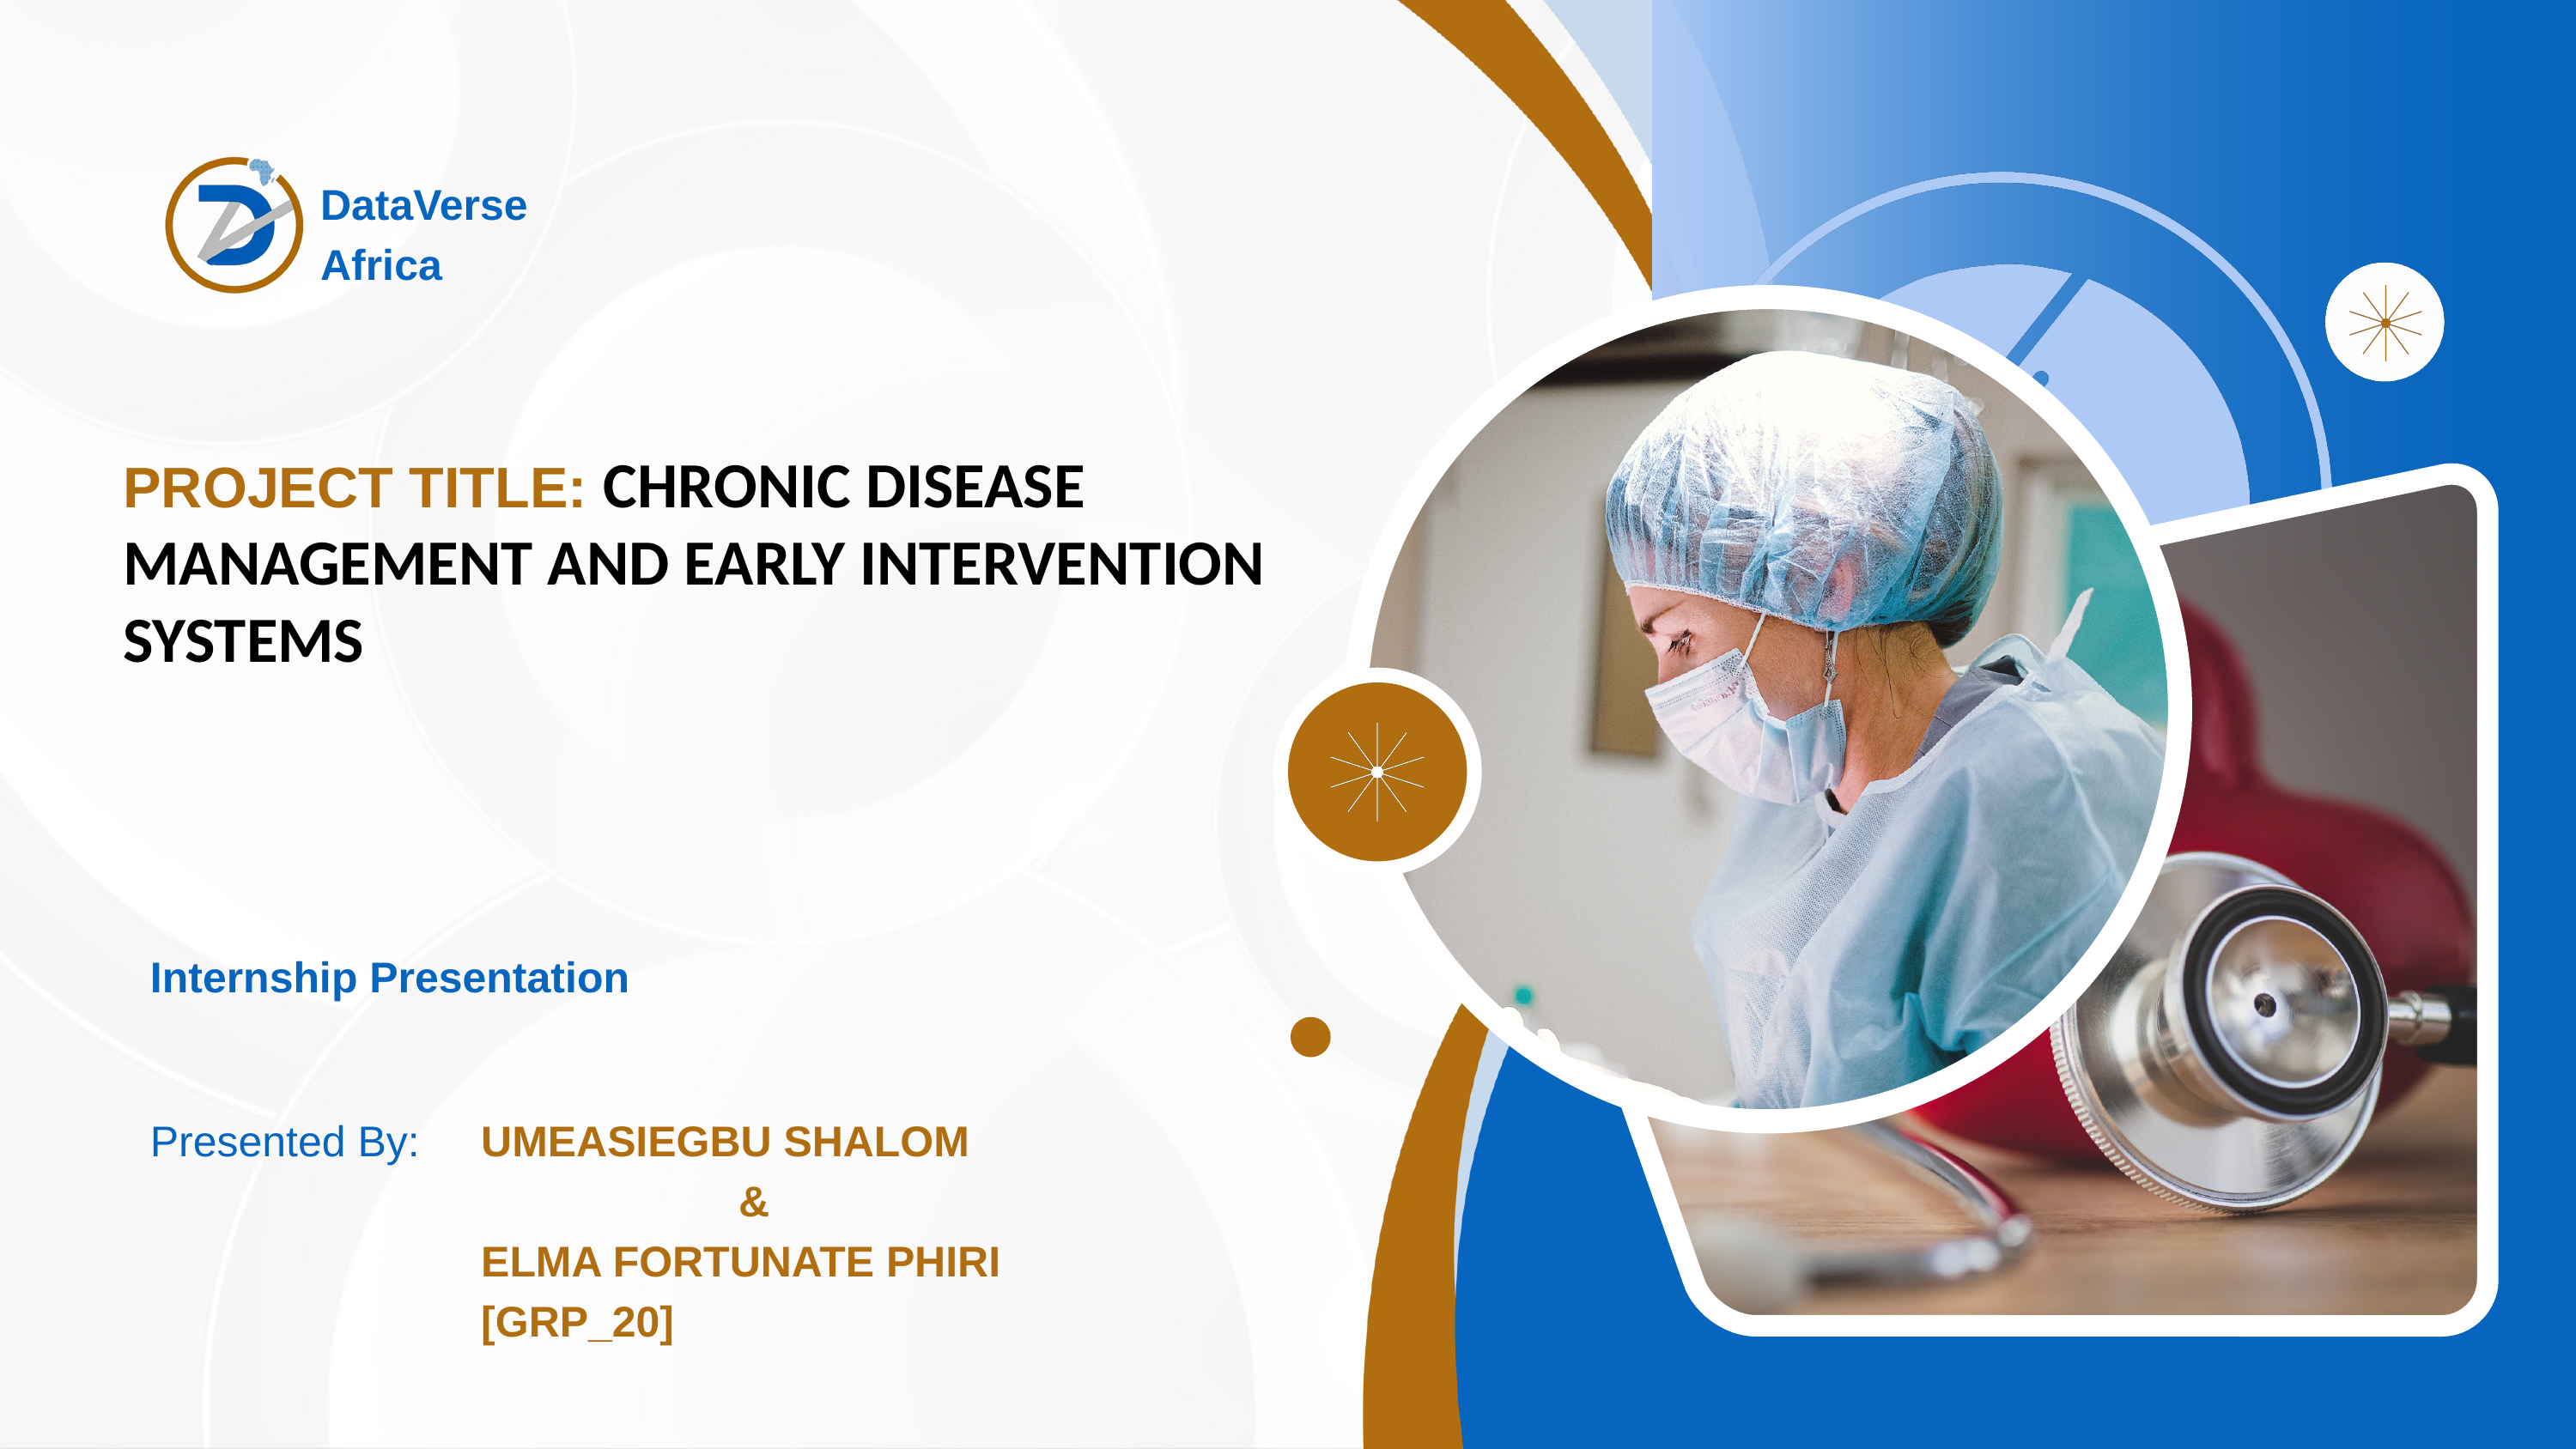

DataVerse
Africa

PROJECT TITLE: CHRONIC DISEASE MANAGEMENT AND EARLY INTERVENTION SYSTEMS

Internship Presentation

Presented By:
UMEASIEGBU SHALOM
		&
ELMA FORTUNATE PHIRI [GRP_20]